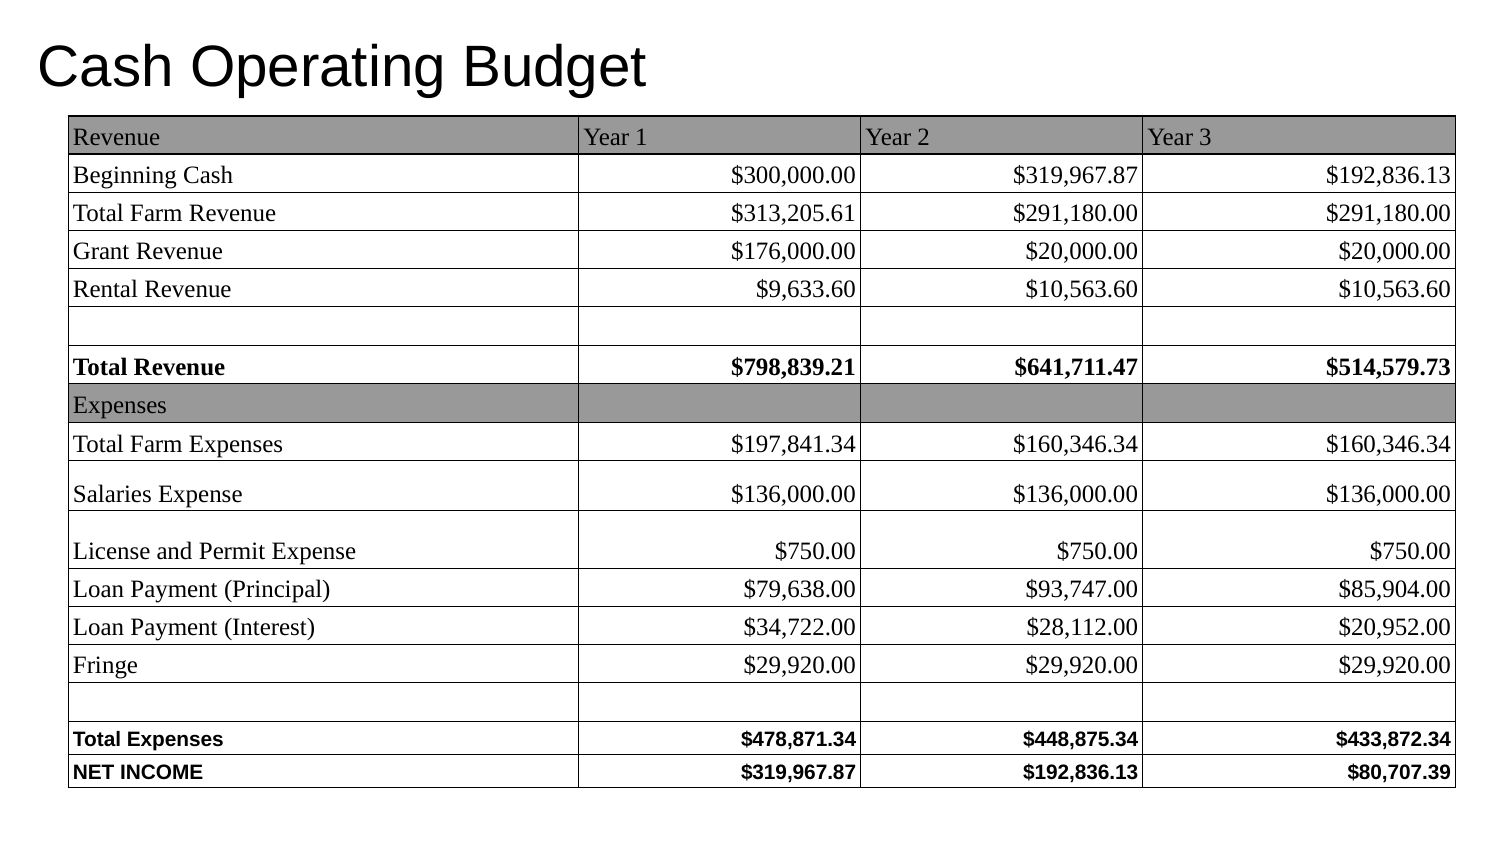

# Cash Operating Budget
| Revenue | Year 1 | Year 2 | Year 3 |
| --- | --- | --- | --- |
| Beginning Cash | $300,000.00 | $319,967.87 | $192,836.13 |
| Total Farm Revenue | $313,205.61 | $291,180.00 | $291,180.00 |
| Grant Revenue | $176,000.00 | $20,000.00 | $20,000.00 |
| Rental Revenue | $9,633.60 | $10,563.60 | $10,563.60 |
|  |  |  |  |
| Total Revenue | $798,839.21 | $641,711.47 | $514,579.73 |
| Expenses |  |  |  |
| Total Farm Expenses | $197,841.34 | $160,346.34 | $160,346.34 |
| Salaries Expense | $136,000.00 | $136,000.00 | $136,000.00 |
| License and Permit Expense | $750.00 | $750.00 | $750.00 |
| Loan Payment (Principal) | $79,638.00 | $93,747.00 | $85,904.00 |
| Loan Payment (Interest) | $34,722.00 | $28,112.00 | $20,952.00 |
| Fringe | $29,920.00 | $29,920.00 | $29,920.00 |
|  |  |  |  |
| Total Expenses | $478,871.34 | $448,875.34 | $433,872.34 |
| NET INCOME | $319,967.87 | $192,836.13 | $80,707.39 |